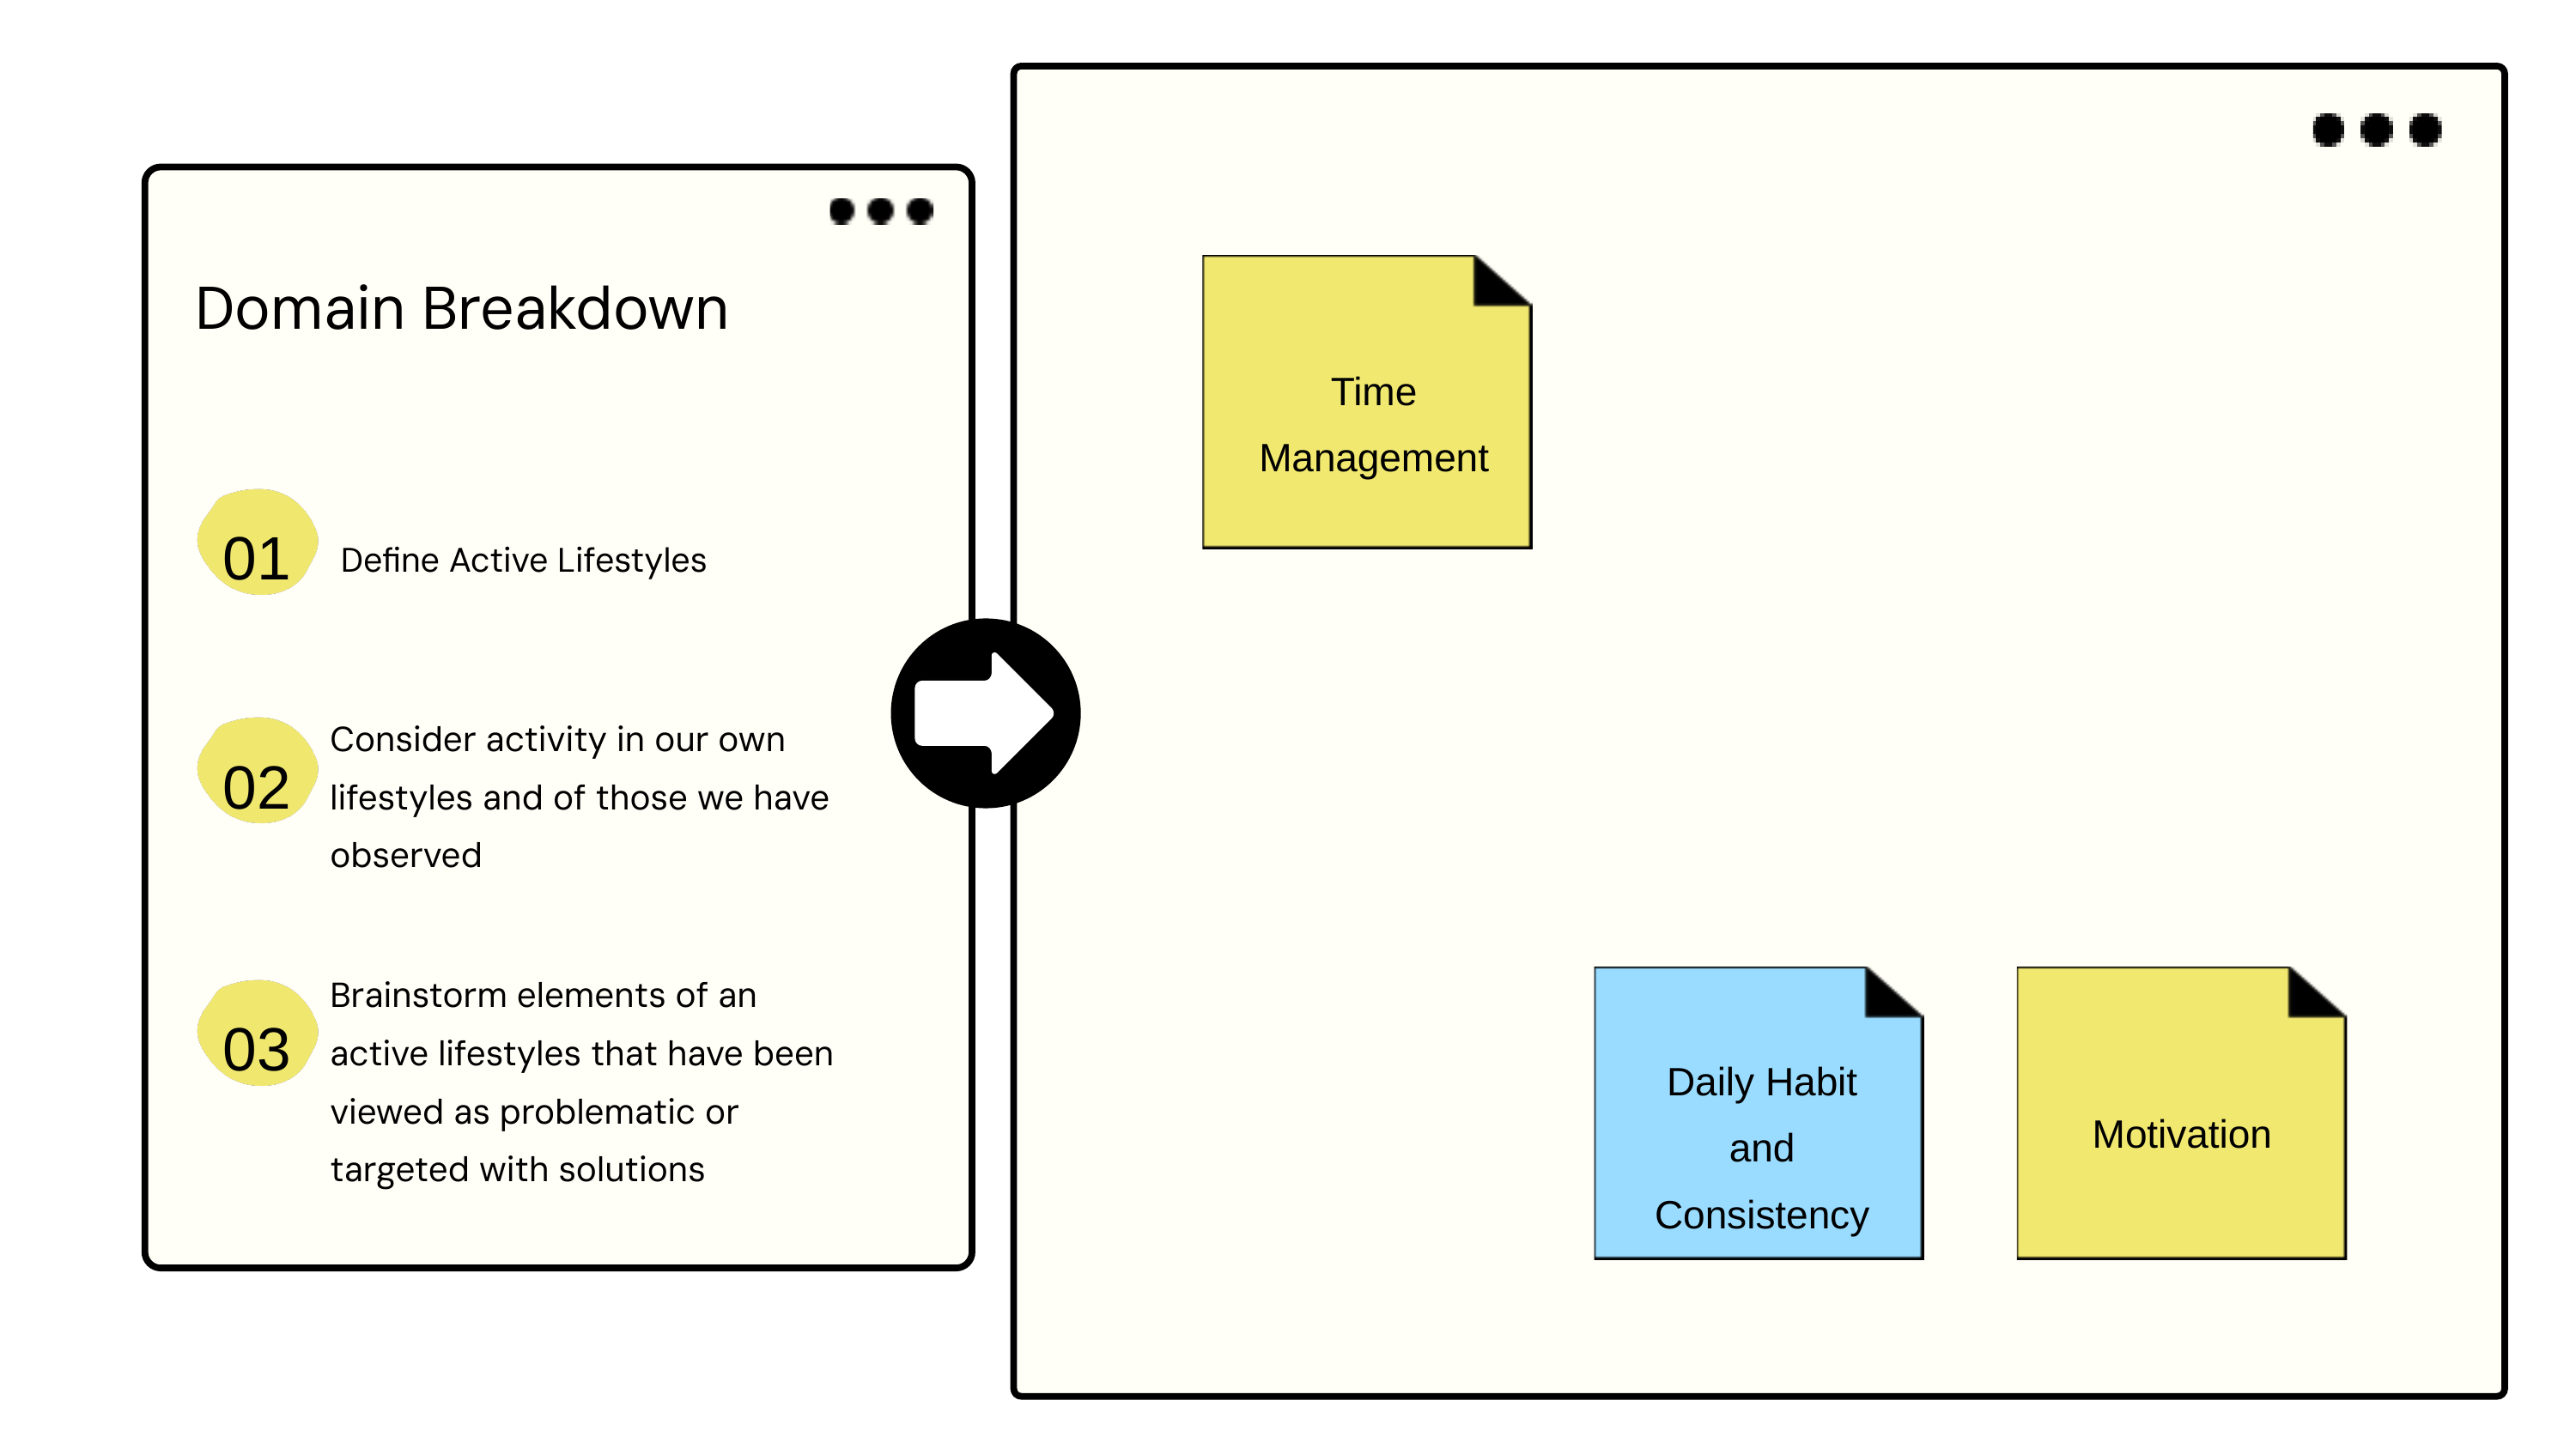

Domain Breakdown

Time Management

01
Define Active Lifestyles

Consider activity in our own lifestyles and of those we have observed

02
Brainstorm elements of an active lifestyles that have been viewed as problematic or targeted with solutions

03
Daily Habit and Consistency
Motivation